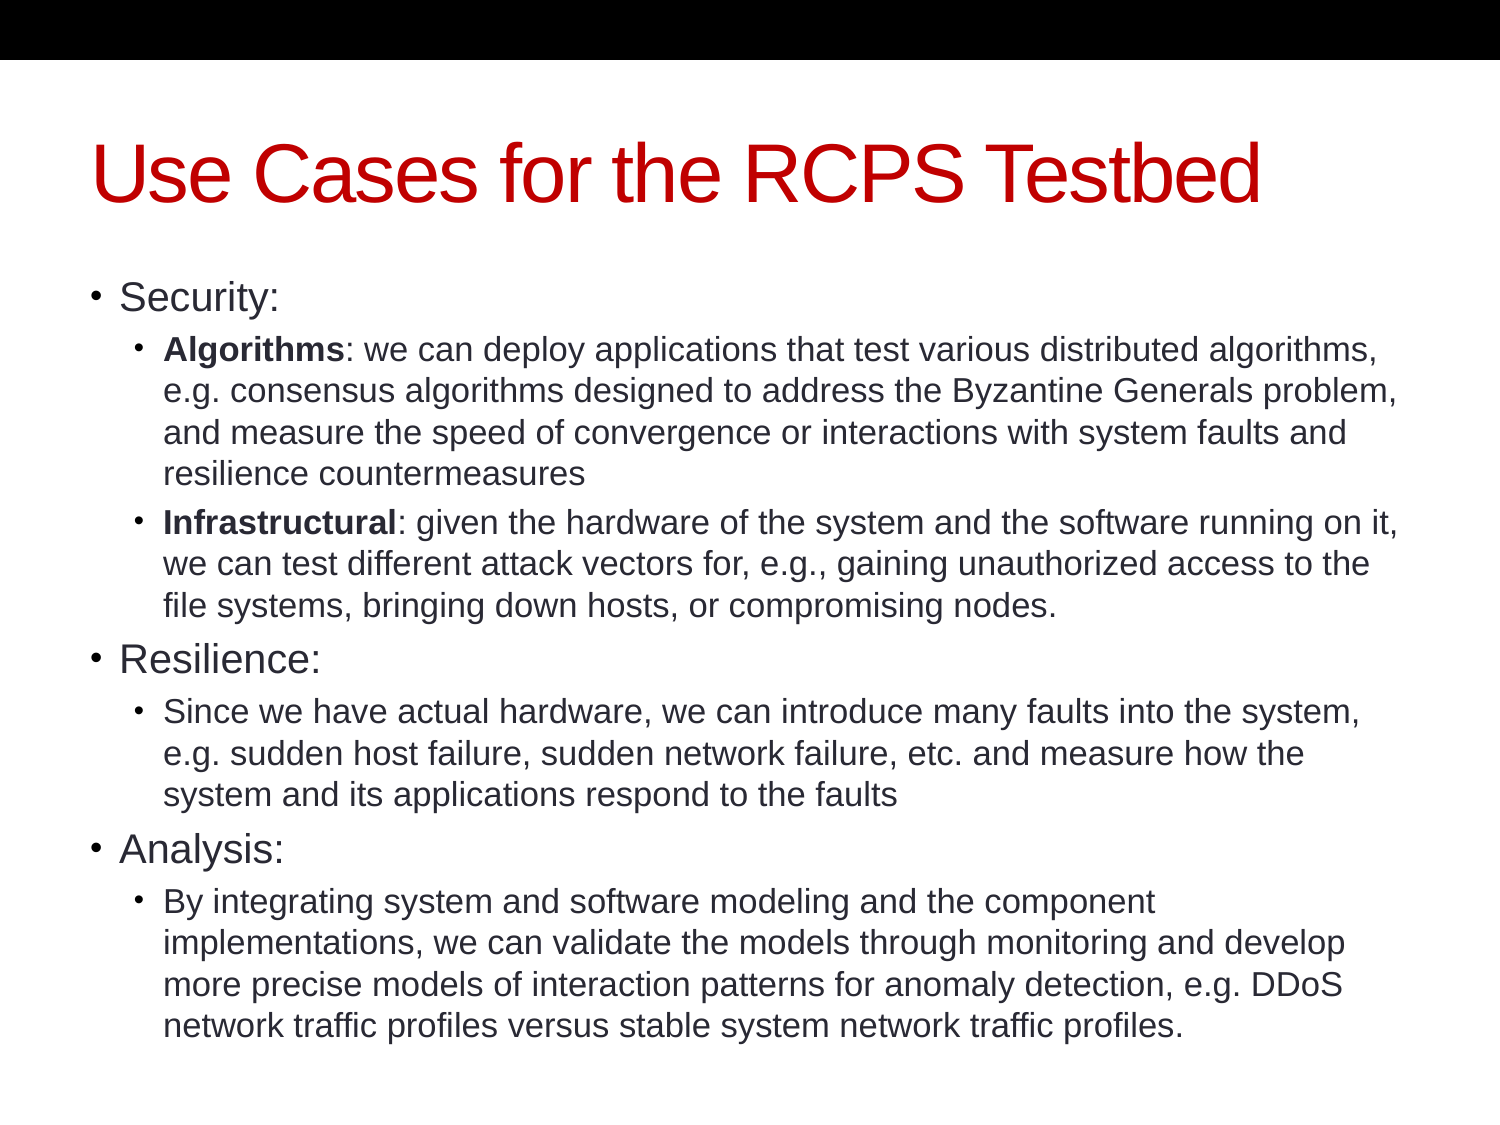

# Use Cases for the RCPS Testbed
Security:
Algorithms: we can deploy applications that test various distributed algorithms, e.g. consensus algorithms designed to address the Byzantine Generals problem, and measure the speed of convergence or interactions with system faults and resilience countermeasures
Infrastructural: given the hardware of the system and the software running on it, we can test different attack vectors for, e.g., gaining unauthorized access to the file systems, bringing down hosts, or compromising nodes.
Resilience:
Since we have actual hardware, we can introduce many faults into the system, e.g. sudden host failure, sudden network failure, etc. and measure how the system and its applications respond to the faults
Analysis:
By integrating system and software modeling and the component implementations, we can validate the models through monitoring and develop more precise models of interaction patterns for anomaly detection, e.g. DDoS network traffic profiles versus stable system network traffic profiles.